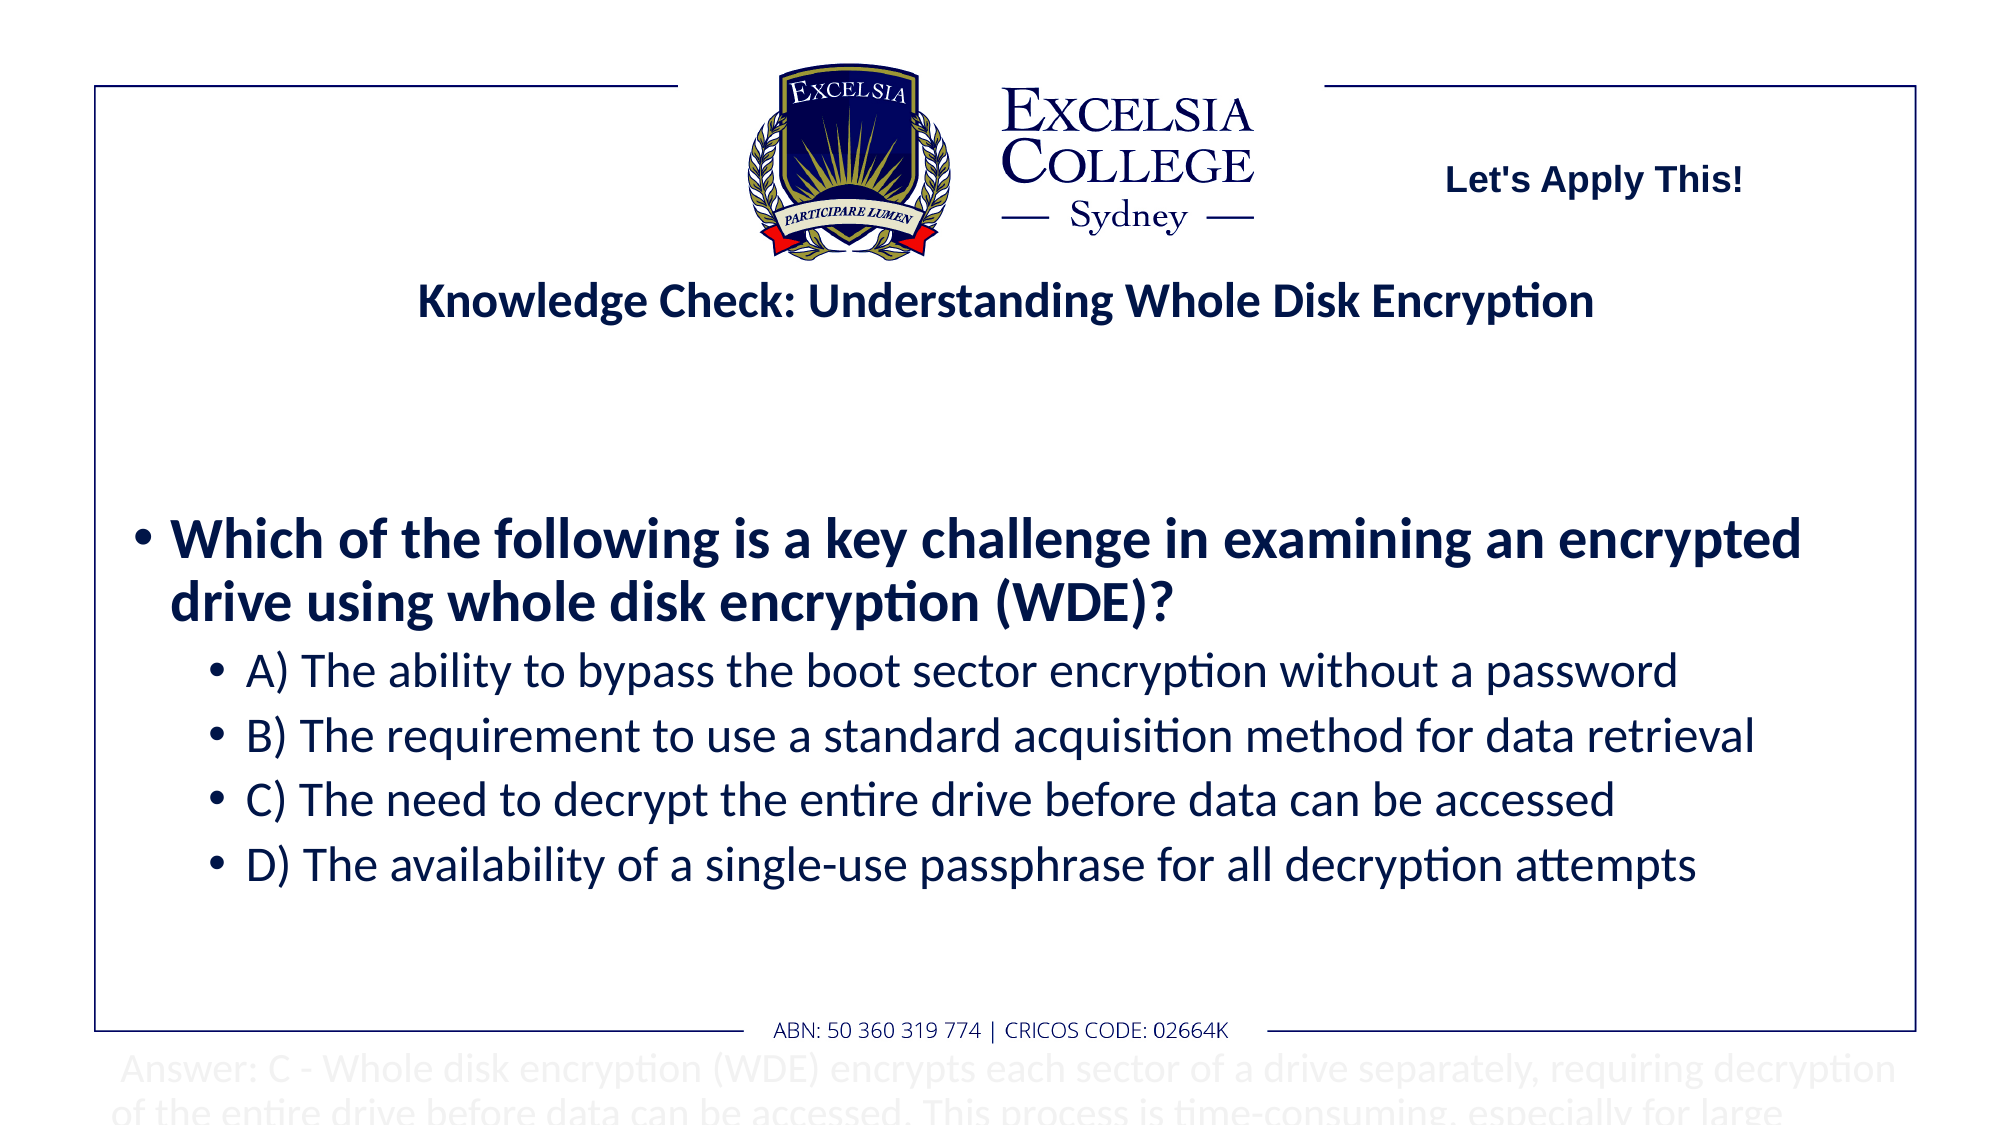

Let's Apply This!
# Knowledge Check: Understanding Whole Disk Encryption

Which of the following is a key challenge in examining an encrypted drive using whole disk encryption (WDE)?
A) The ability to bypass the boot sector encryption without a password
B) The requirement to use a standard acquisition method for data retrieval
C) The need to decrypt the entire drive before data can be accessed
D) The availability of a single-use passphrase for all decryption attempts

 Answer: C - Whole disk encryption (WDE) encrypts each sector of a drive separately, requiring decryption of the entire drive before data can be accessed. This process is time-consuming, especially for large drives, and necessitates the use of vendor-specific decryption tools.